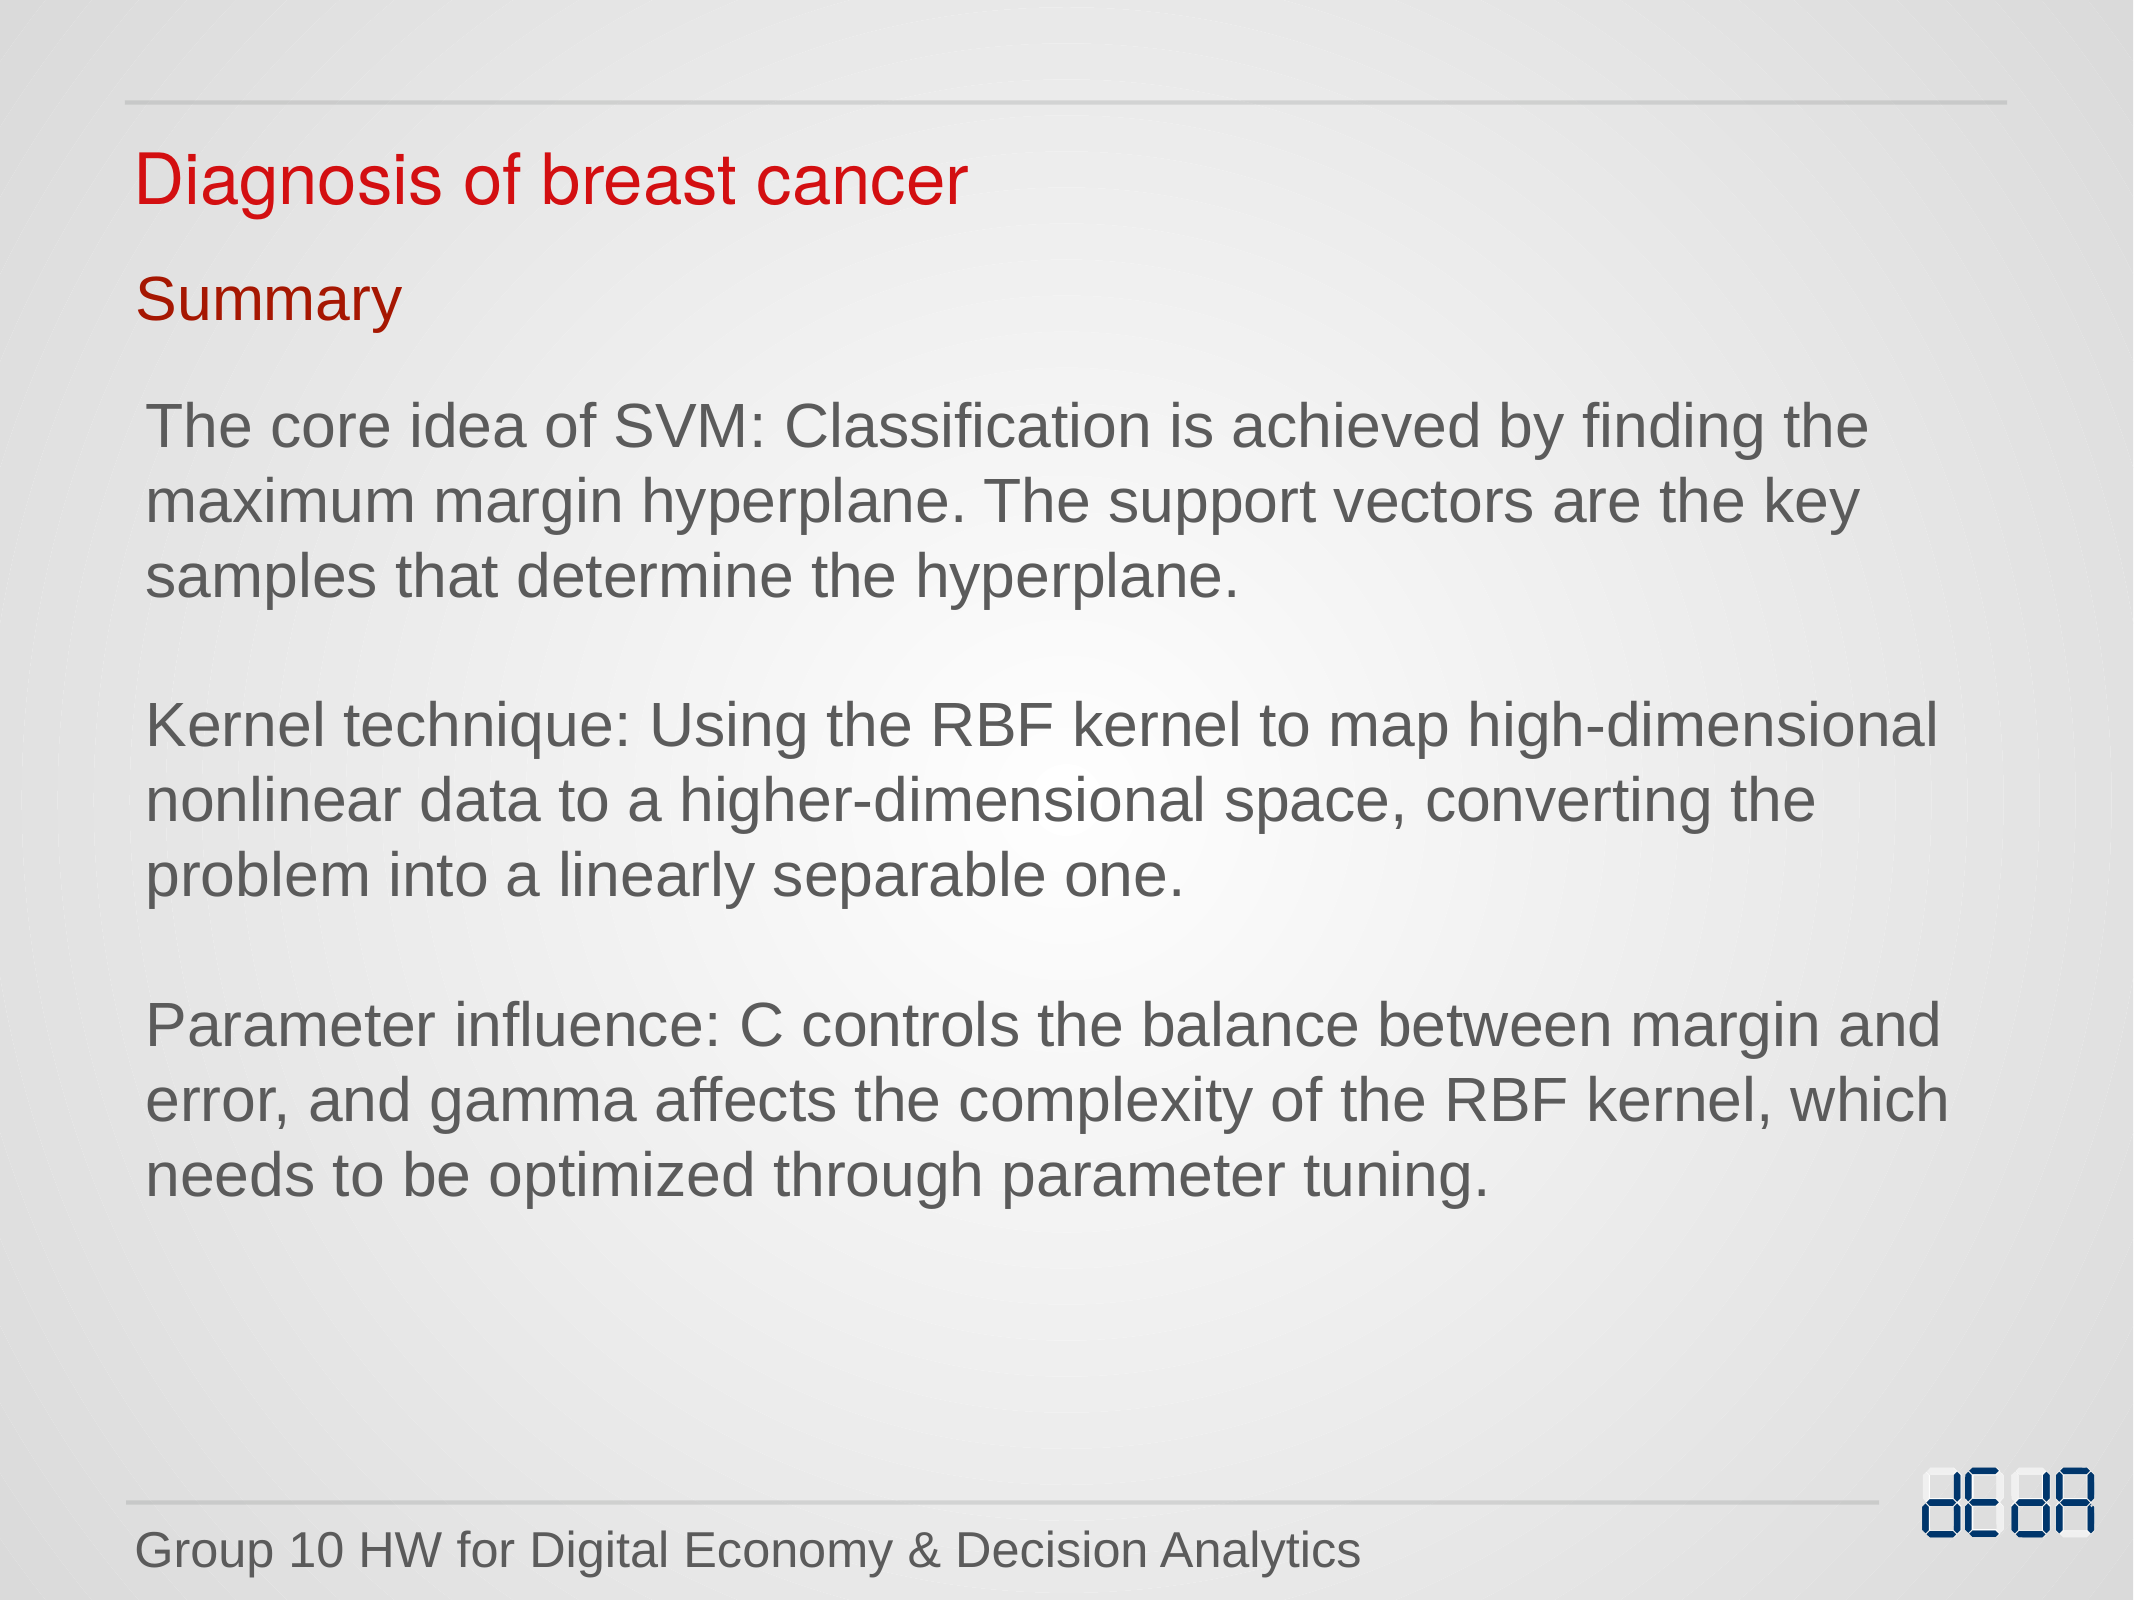

16
Diagnosis of breast cancer
Summary
The core idea of SVM: Classification is achieved by finding the maximum margin hyperplane. The support vectors are the key samples that determine the hyperplane.

Kernel technique: Using the RBF kernel to map high-dimensional nonlinear data to a higher-dimensional space, converting the problem into a linearly separable one.

Parameter influence: C controls the balance between margin and error, and gamma affects the complexity of the RBF kernel, which needs to be optimized through parameter tuning.